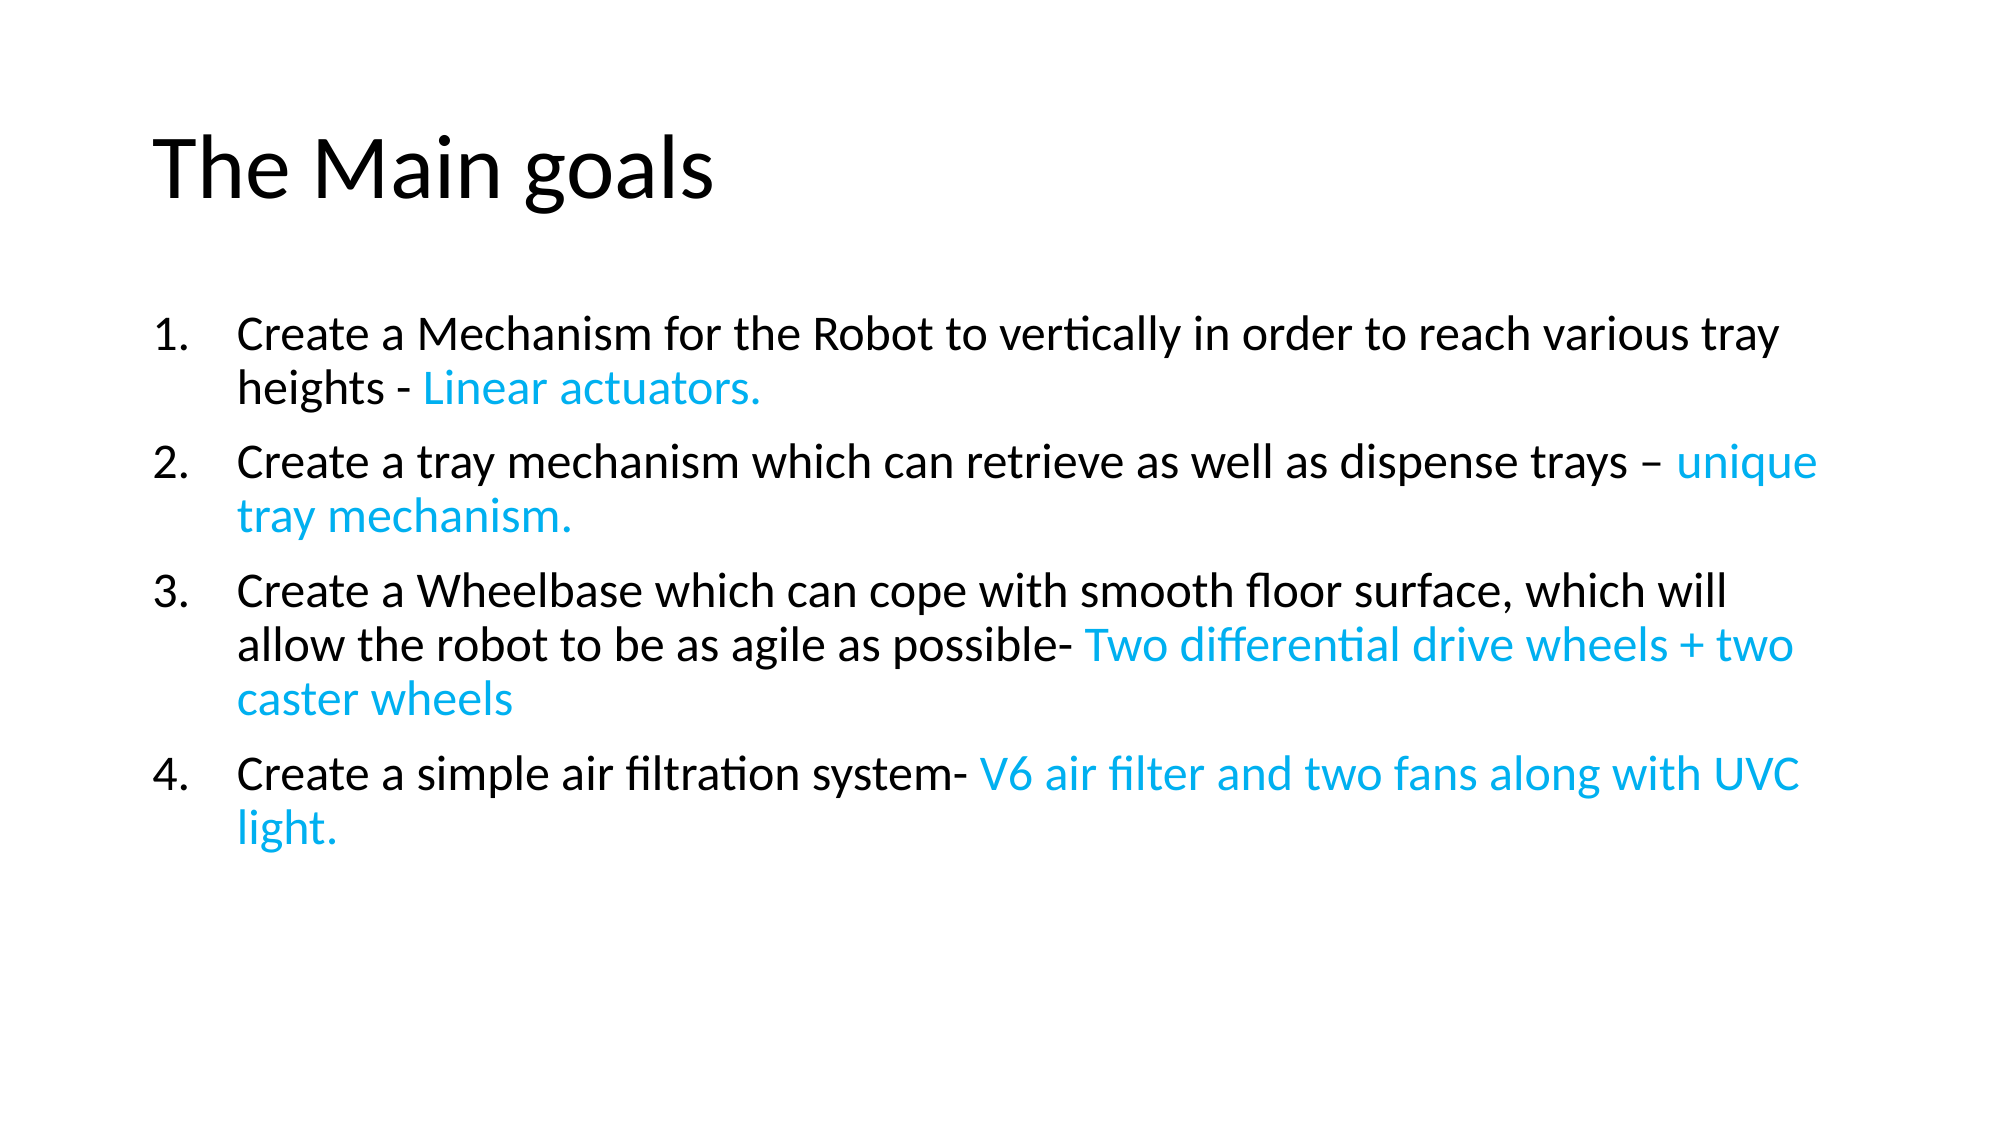

# The Main goals
Create a Mechanism for the Robot to vertically in order to reach various tray heights - Linear actuators.
Create a tray mechanism which can retrieve as well as dispense trays – unique tray mechanism.
Create a Wheelbase which can cope with smooth floor surface, which will allow the robot to be as agile as possible- Two differential drive wheels + two caster wheels
Create a simple air filtration system- V6 air filter and two fans along with UVC light.